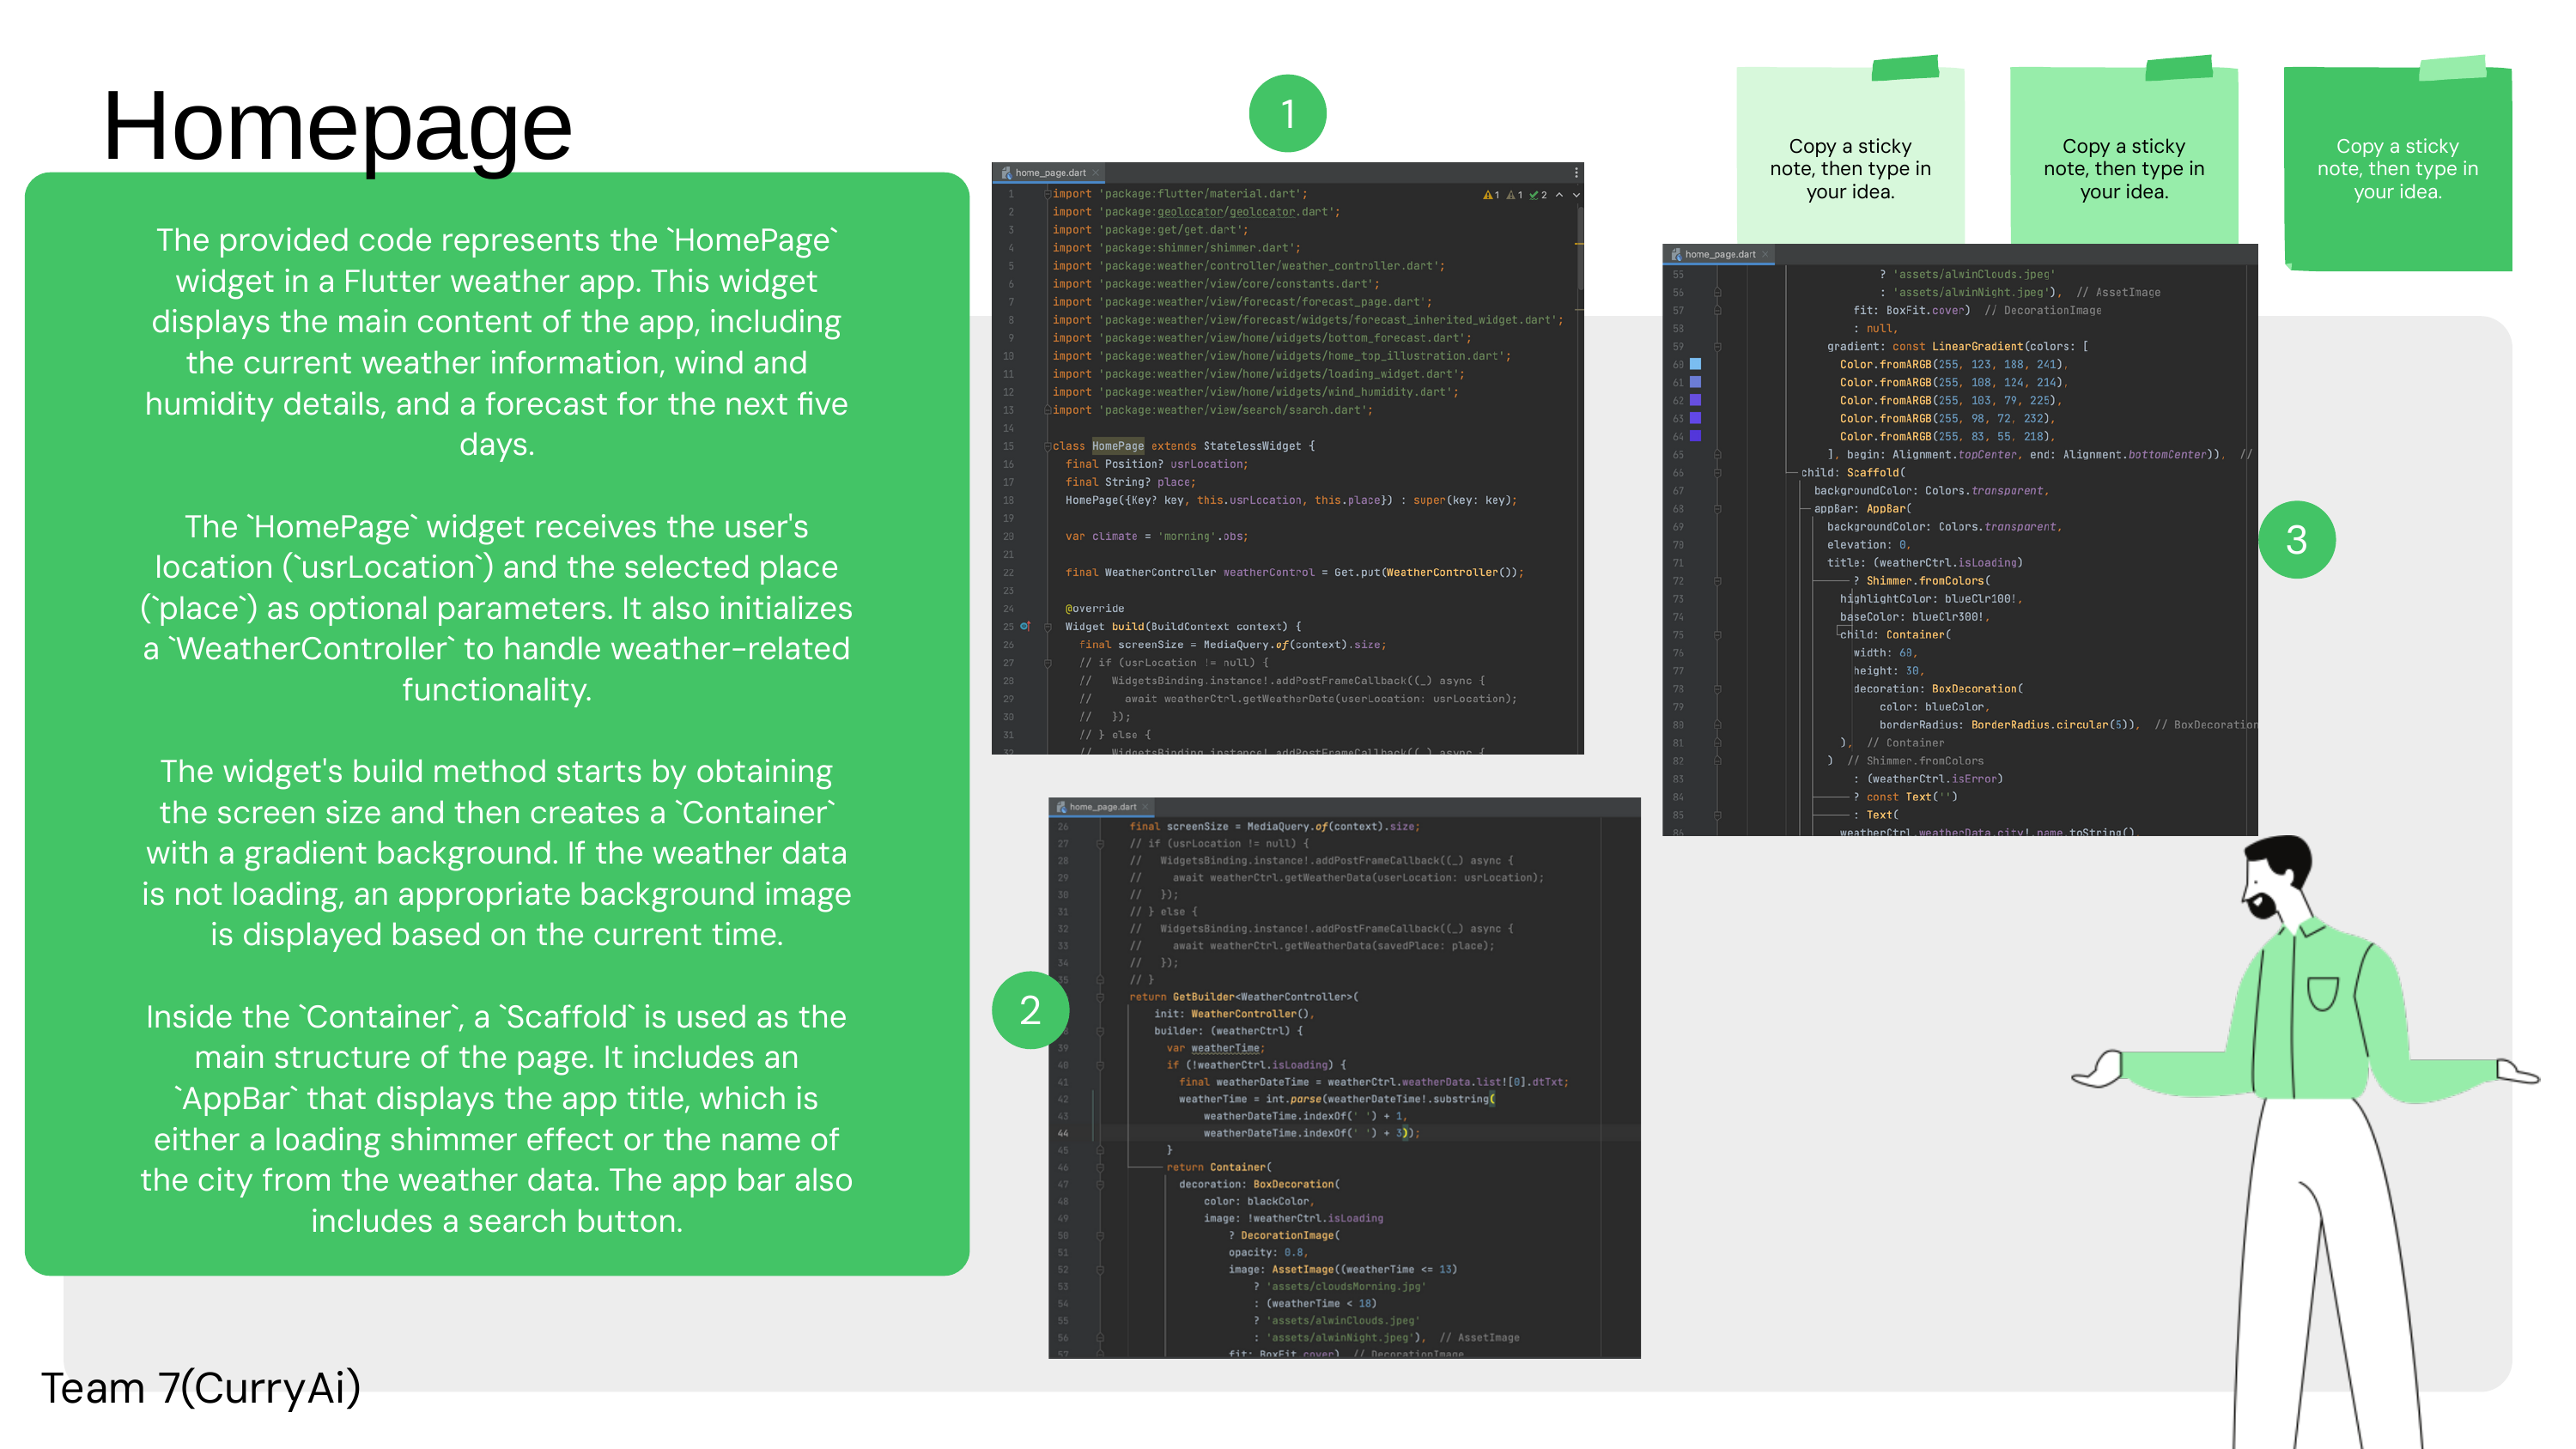

Homepage

Copy a sticky note, then type in your idea.

Copy a sticky note, then type in your idea.

Copy a sticky note, then type in your idea.

1

The provided code represents the `HomePage` widget in a Flutter weather app. This widget displays the main content of the app, including the current weather information, wind and humidity details, and a forecast for the next five days.

The `HomePage` widget receives the user's location (`usrLocation`) and the selected place (`place`) as optional parameters. It also initializes a `WeatherController` to handle weather-related functionality.

The widget's build method starts by obtaining the screen size and then creates a `Container` with a gradient background. If the weather data is not loading, an appropriate background image is displayed based on the current time.

Inside the `Container`, a `Scaffold` is used as the main structure of the page. It includes an `AppBar` that displays the app title, which is either a loading shimmer effect or the name of the city from the weather data. The app bar also includes a search button.

3

2
Team 7(CurryAi)